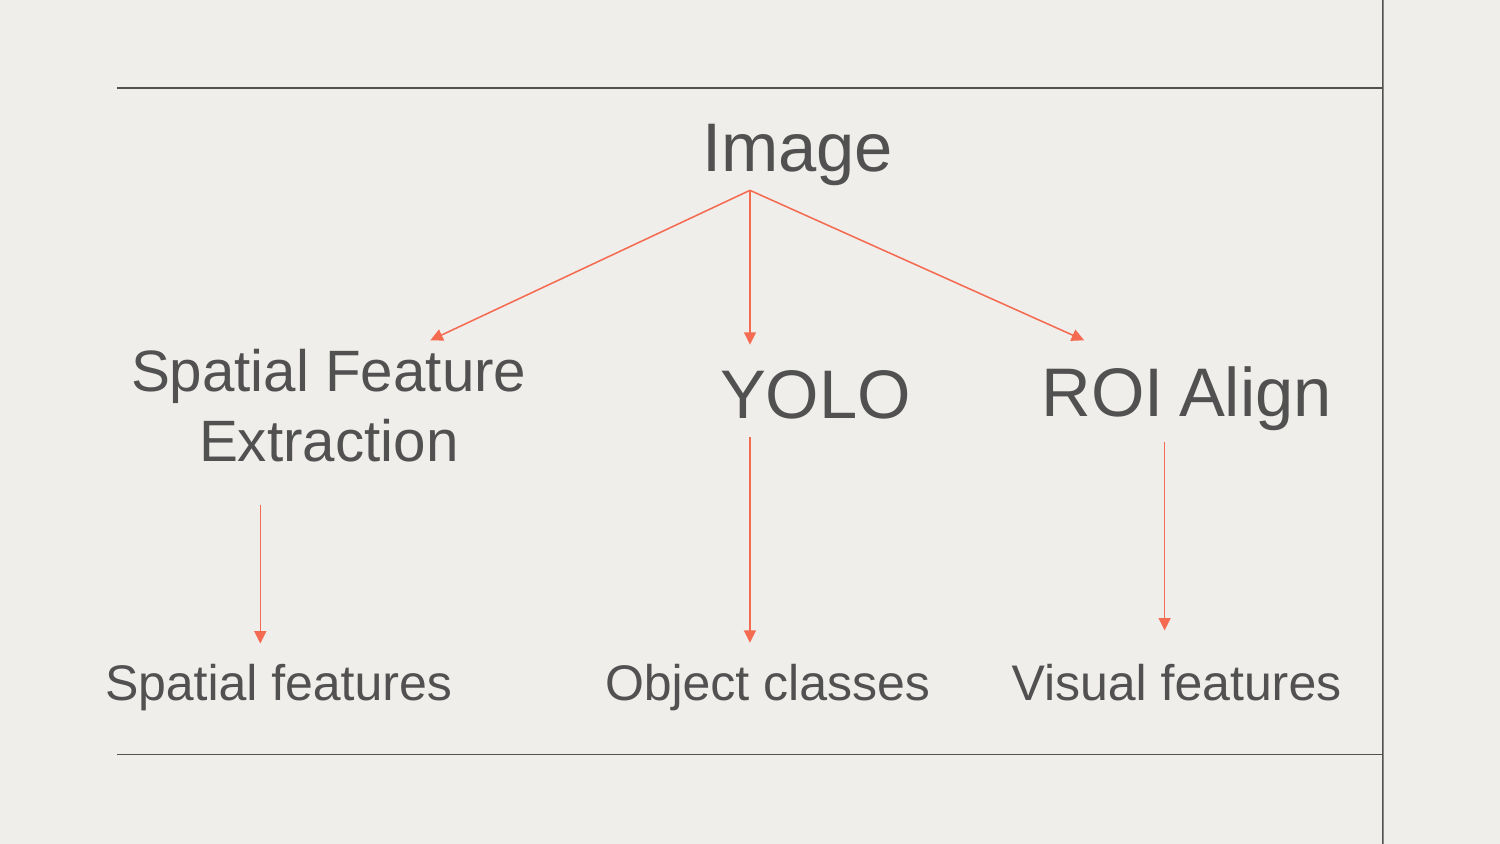

# Image YOLO
Spatial Feature
Extraction
ROI Align
Object classes
Visual features
Spatial features